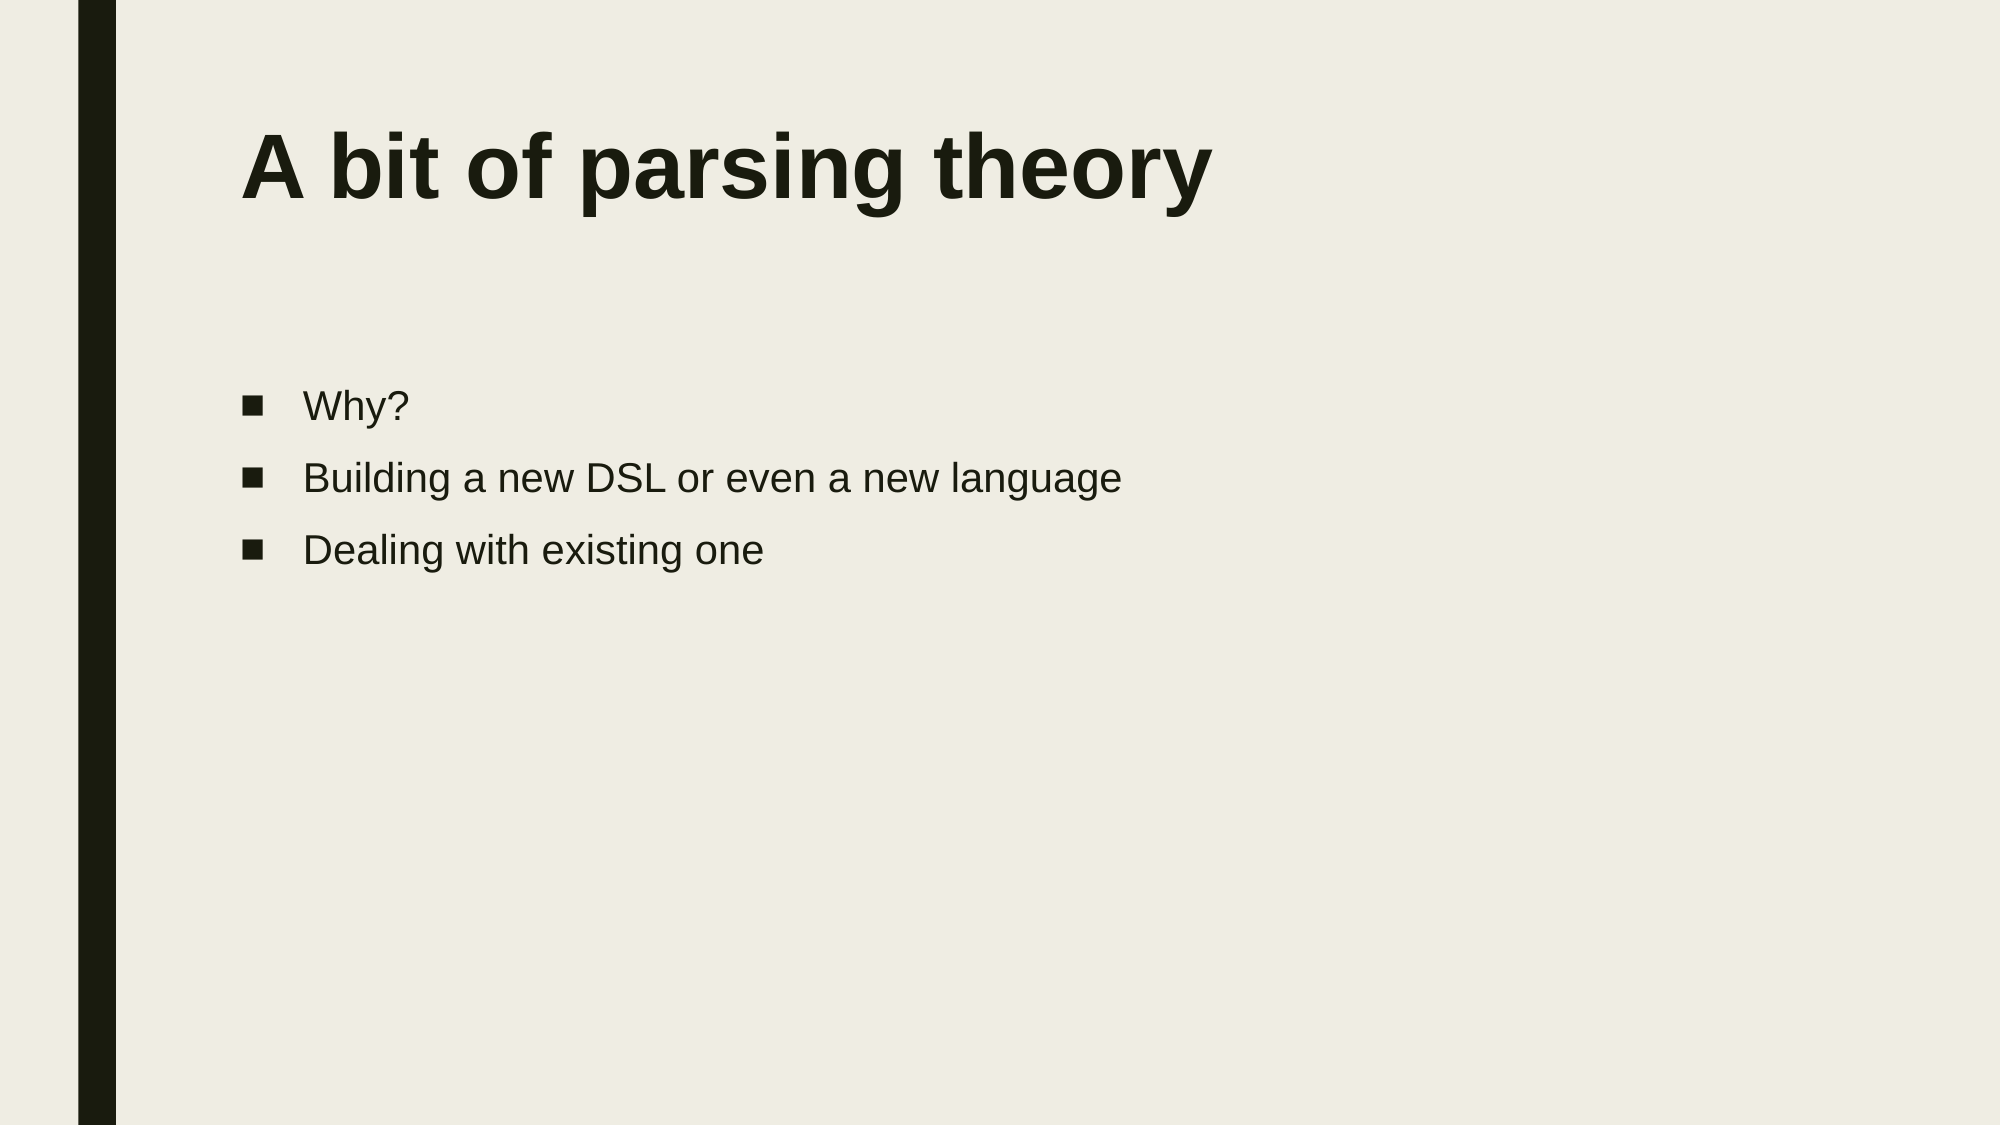

# A bit of parsing theory
Why?
Building a new DSL or even a new language
Dealing with existing one